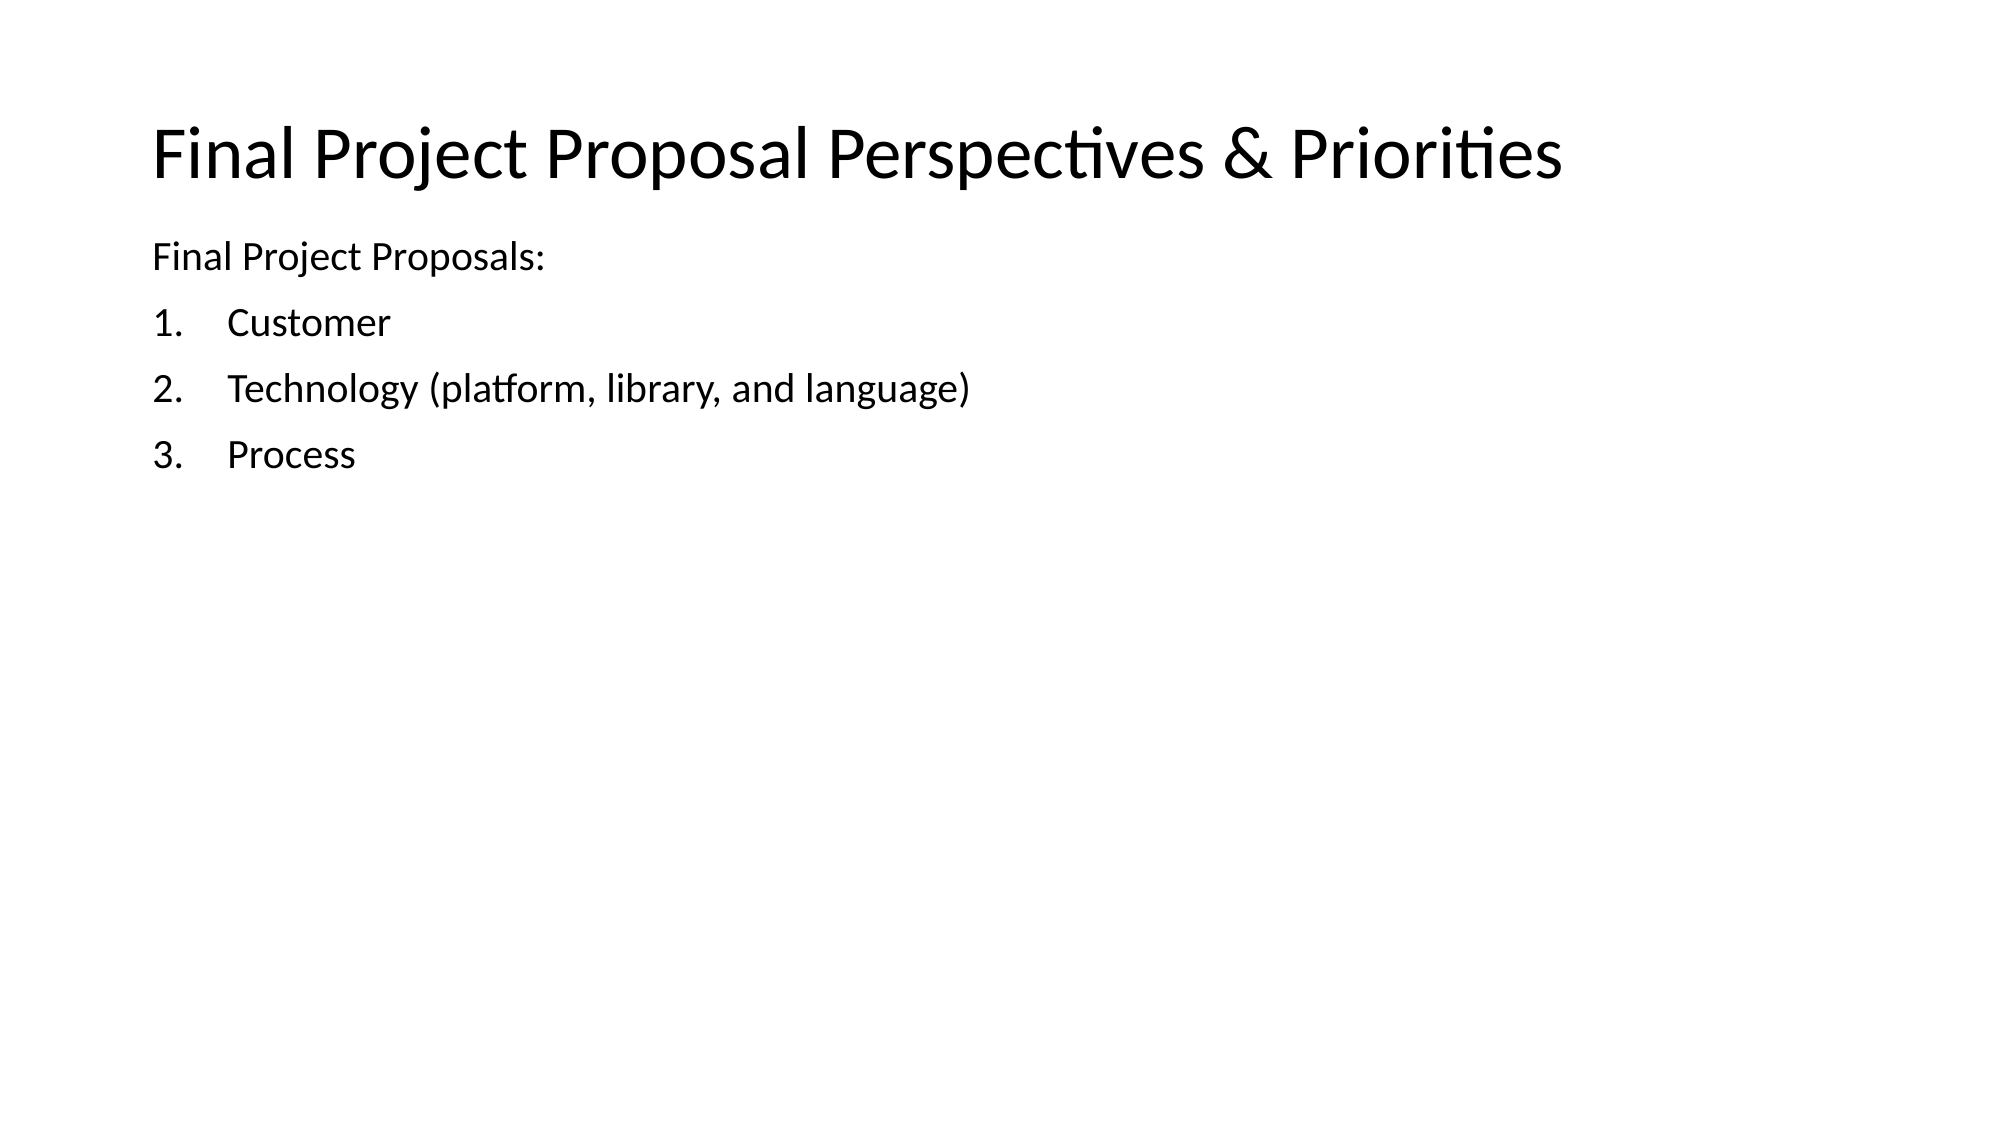

# Final Project Proposal Perspectives & Priorities
Final Project Proposals:
Customer
Technology (platform, library, and language)
Process